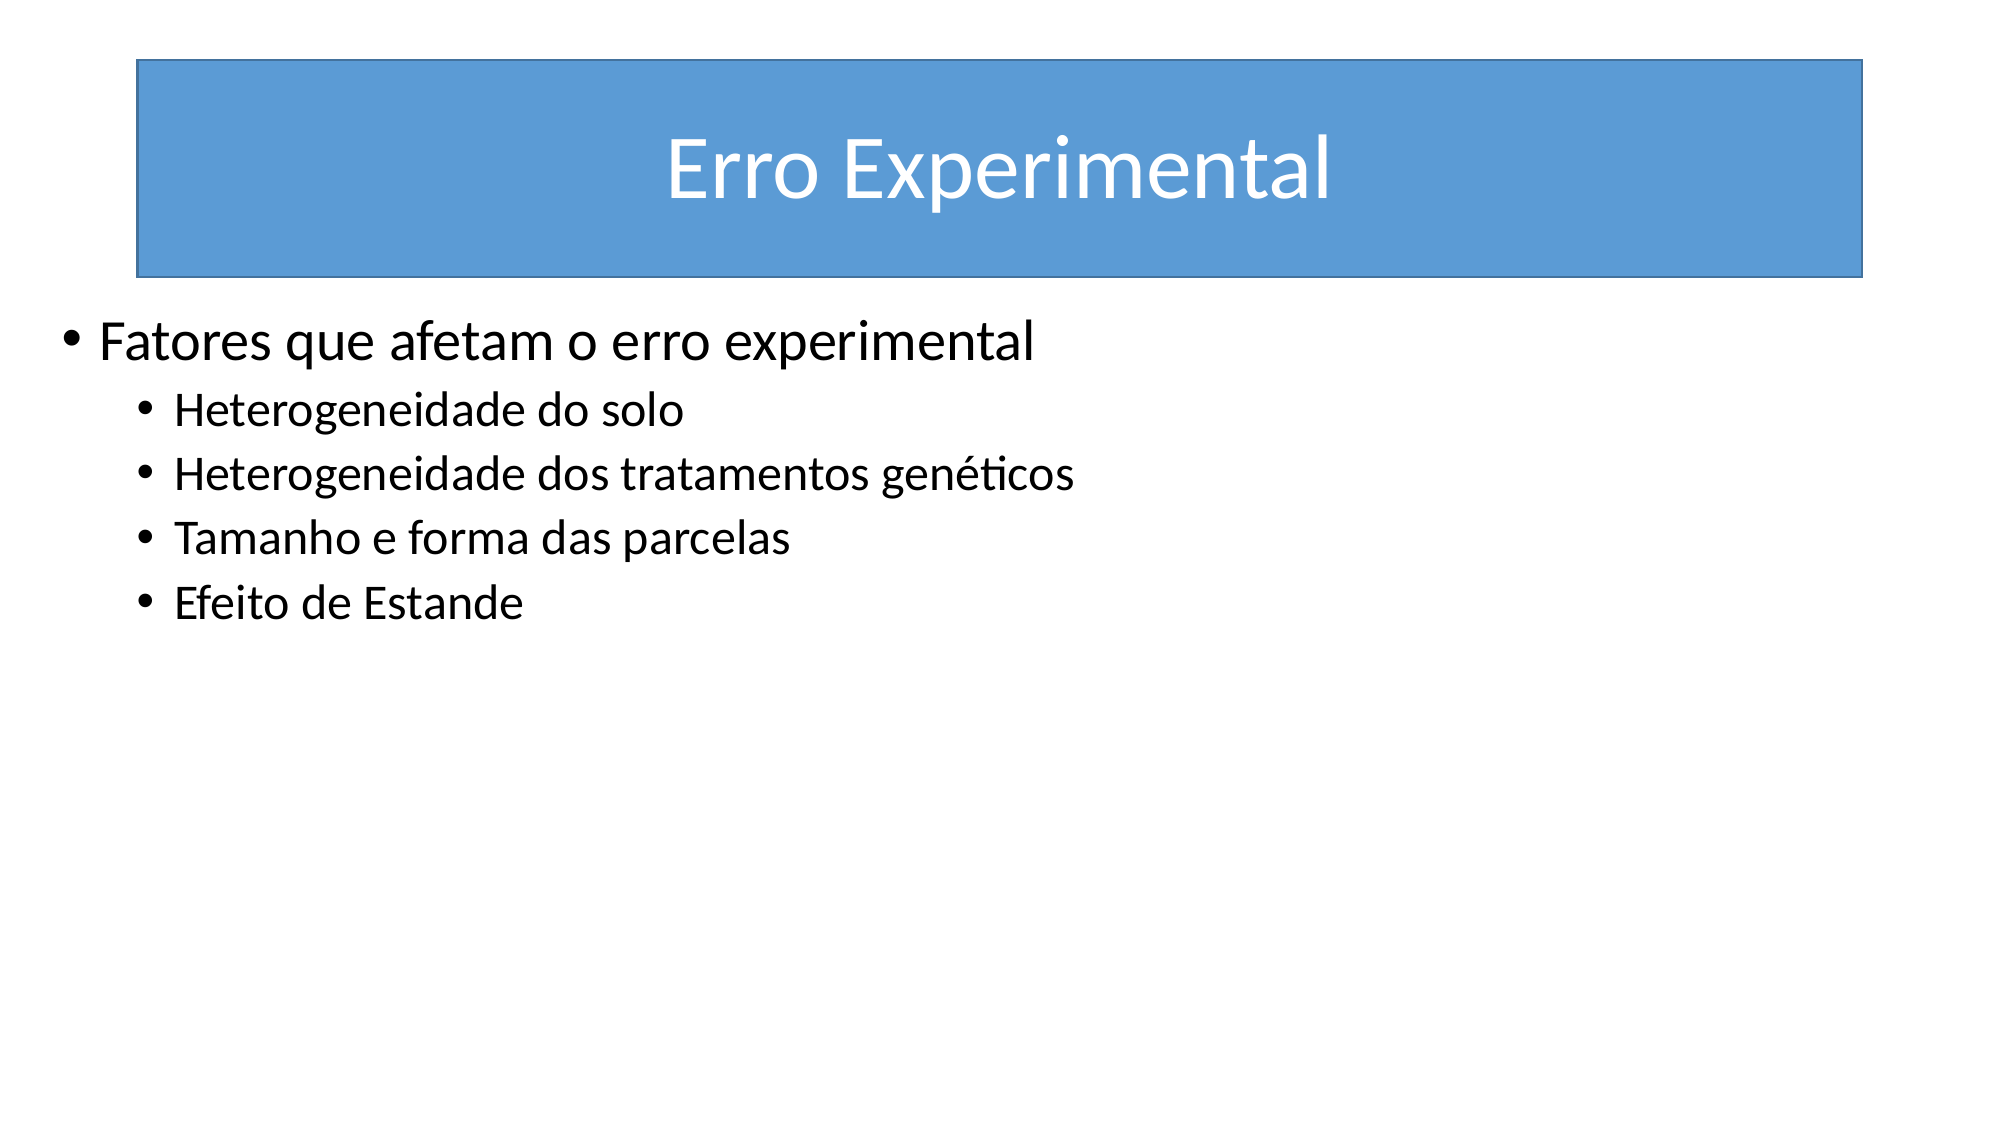

# Erro Experimental
Fatores que afetam o erro experimental
Heterogeneidade do solo
Heterogeneidade dos tratamentos genéticos
Tamanho e forma das parcelas
Efeito de Estande